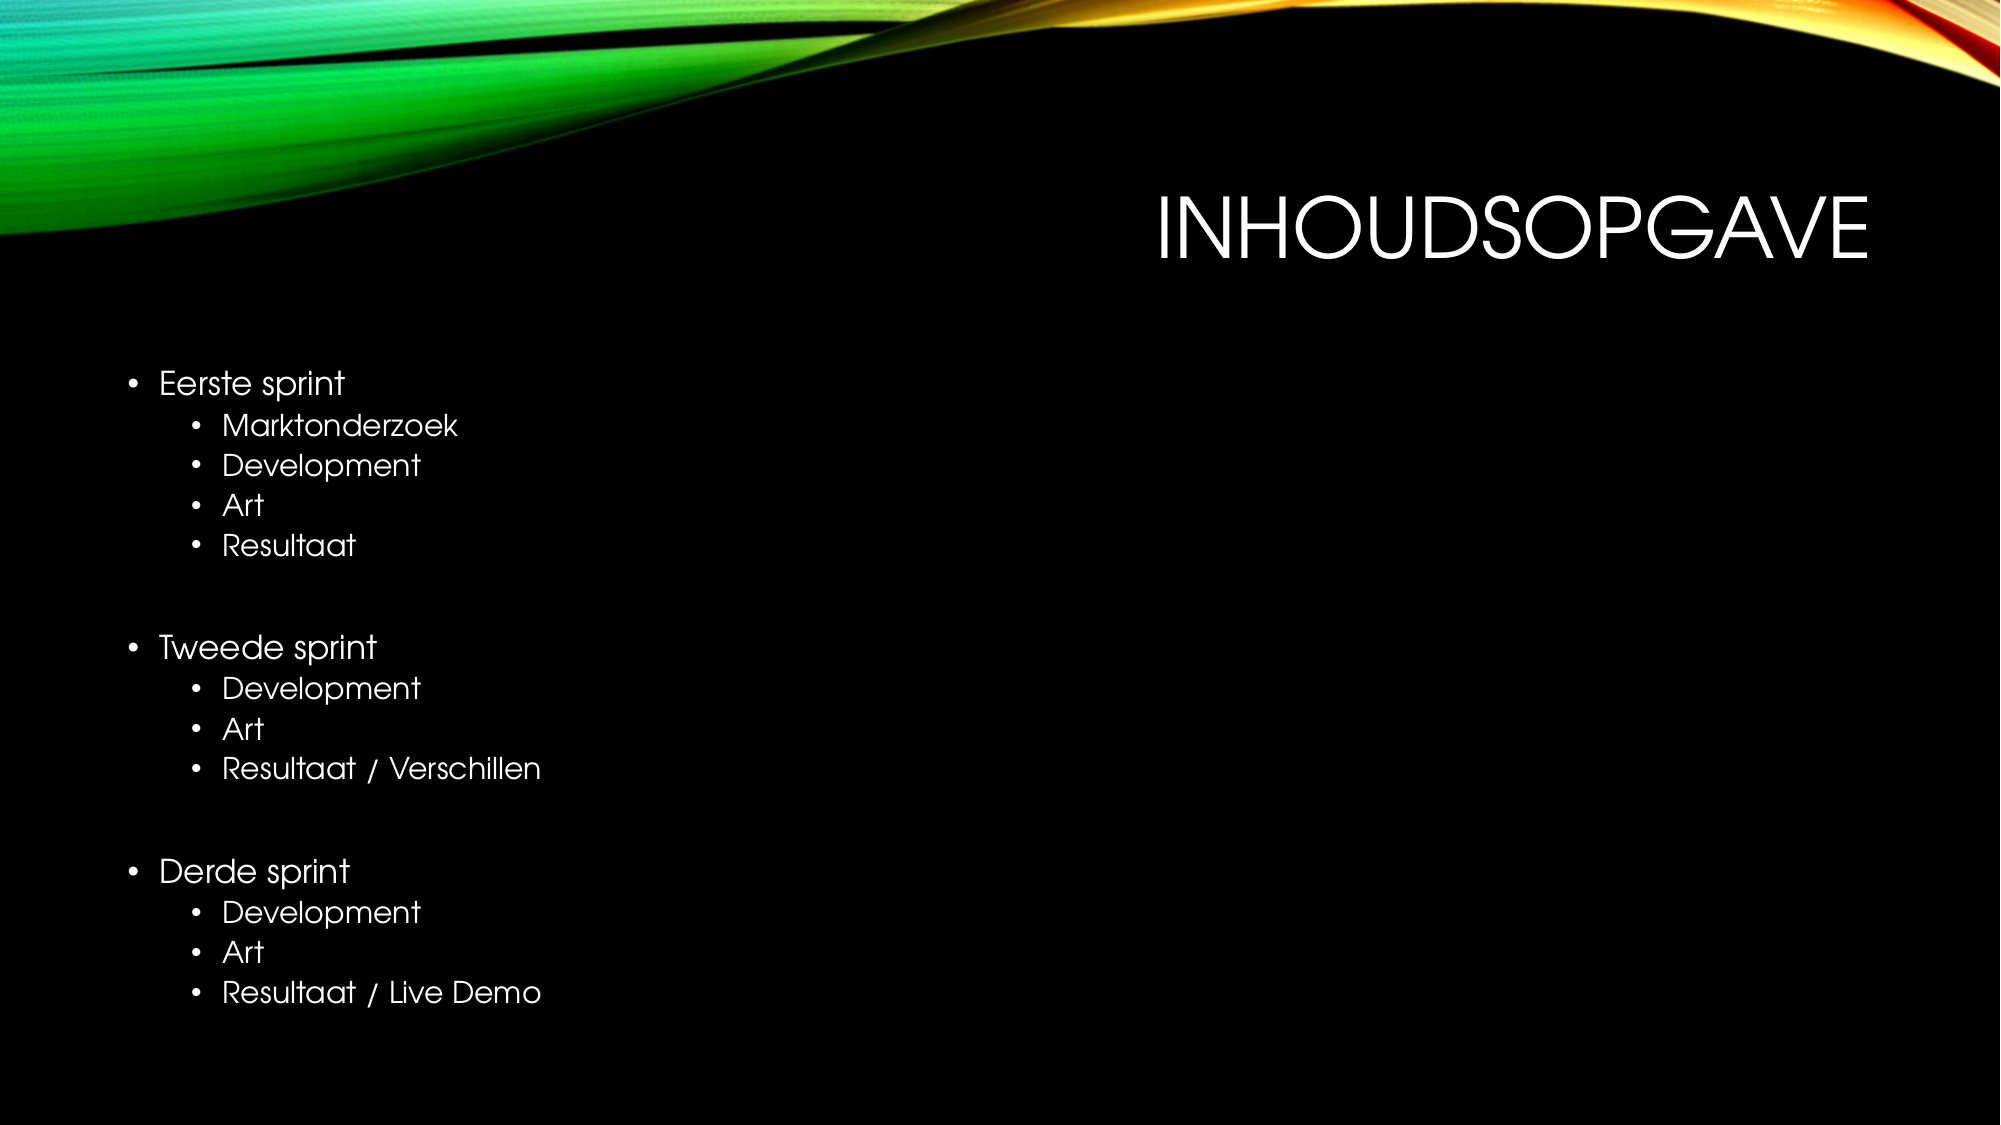

# Inhoudsopgave
Eerste sprint
Marktonderzoek
Development
Art
Resultaat

Tweede sprint
Development
Art
Resultaat / Verschillen

Derde sprint
Development
Art
Resultaat / Live Demo